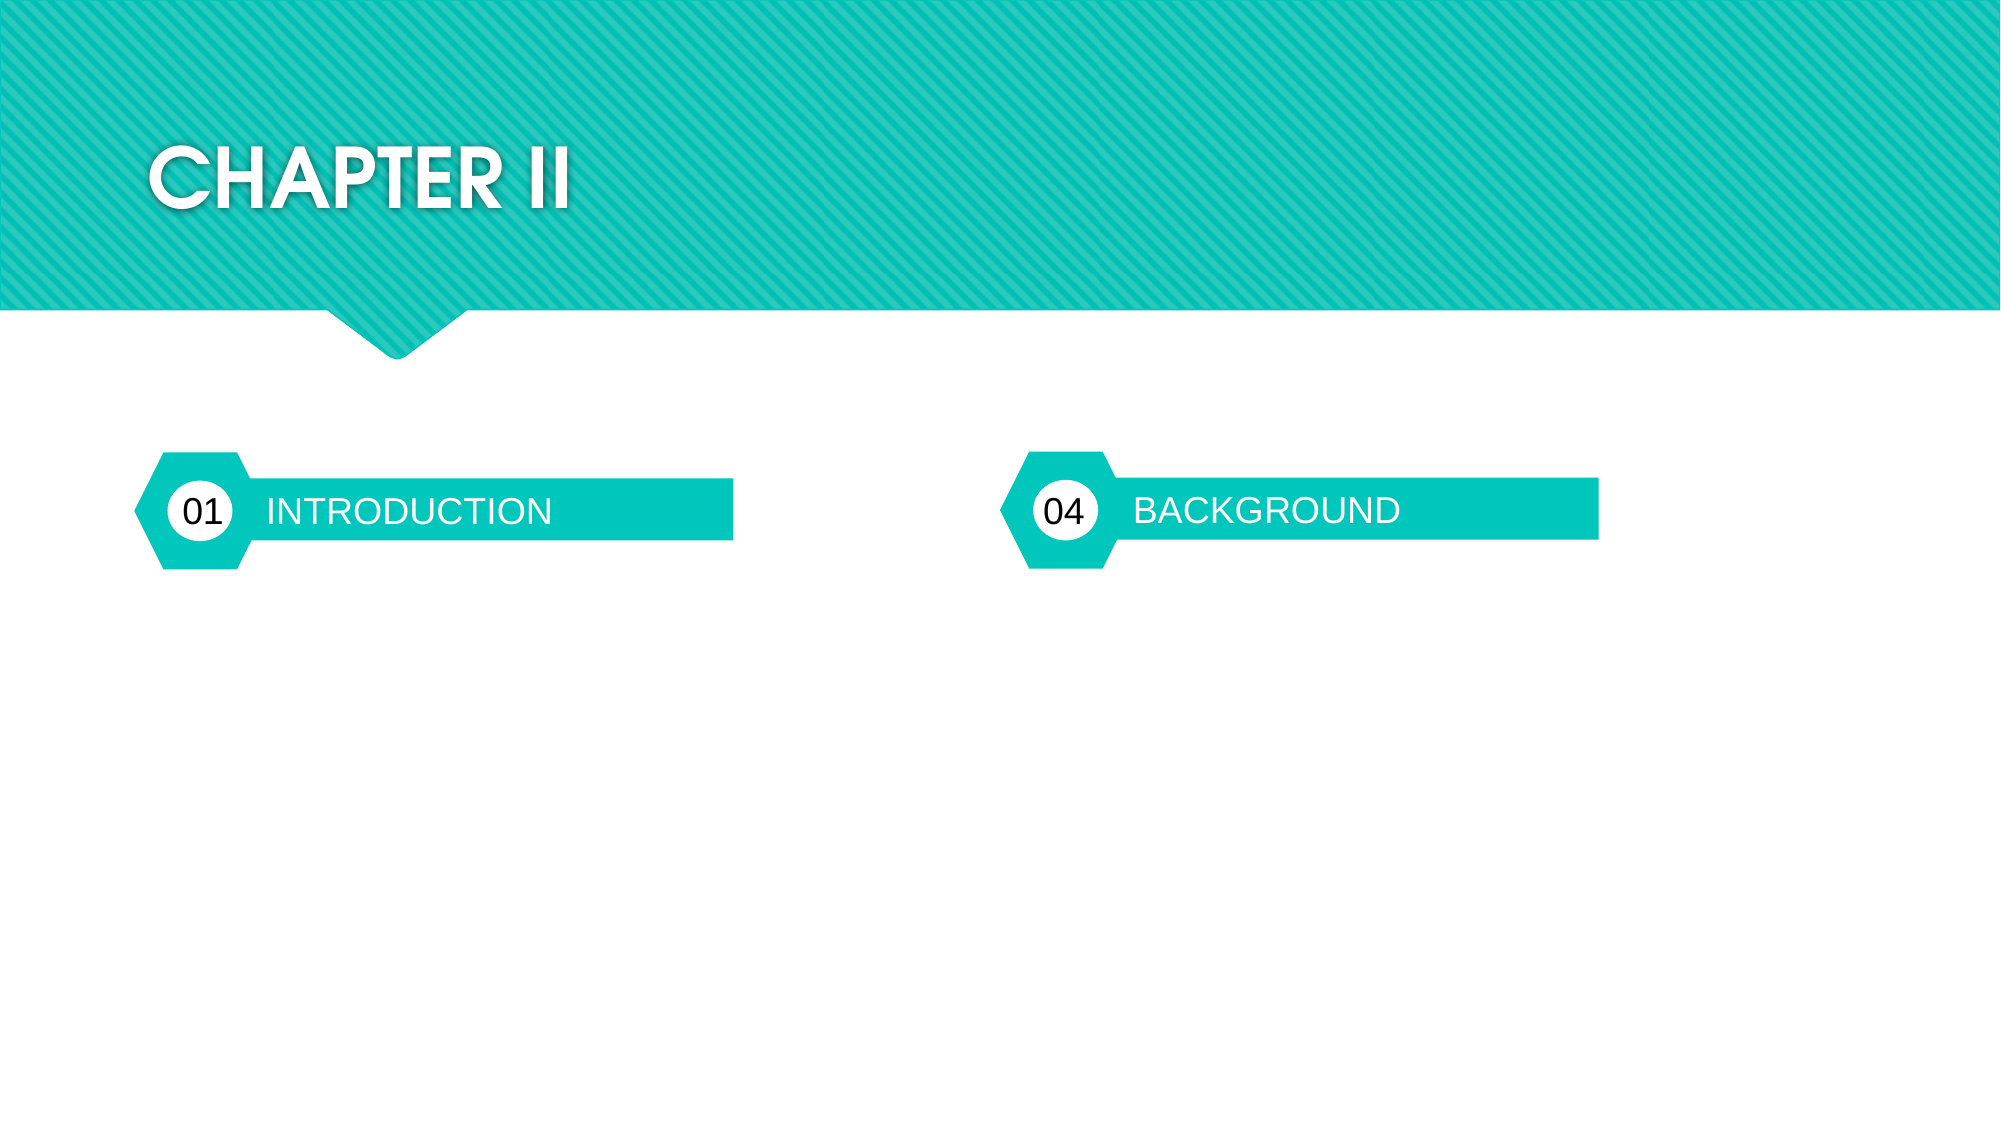

# CHAPTER II

BACKGROUND
04
01
INTRODUCTION